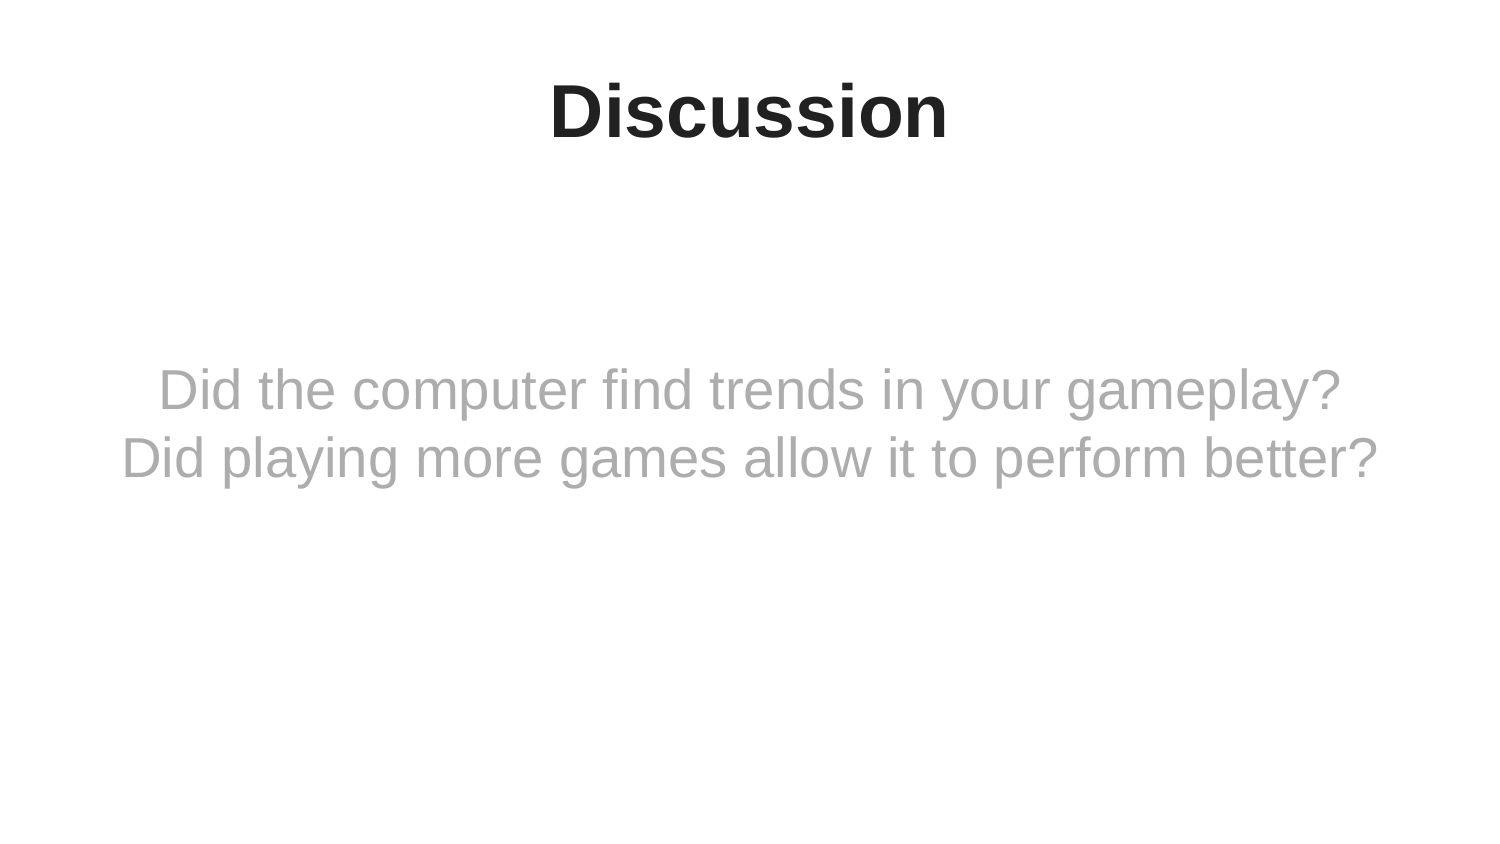

#
Discussion

Did the computer find trends in your gameplay?
Did playing more games allow it to perform better?